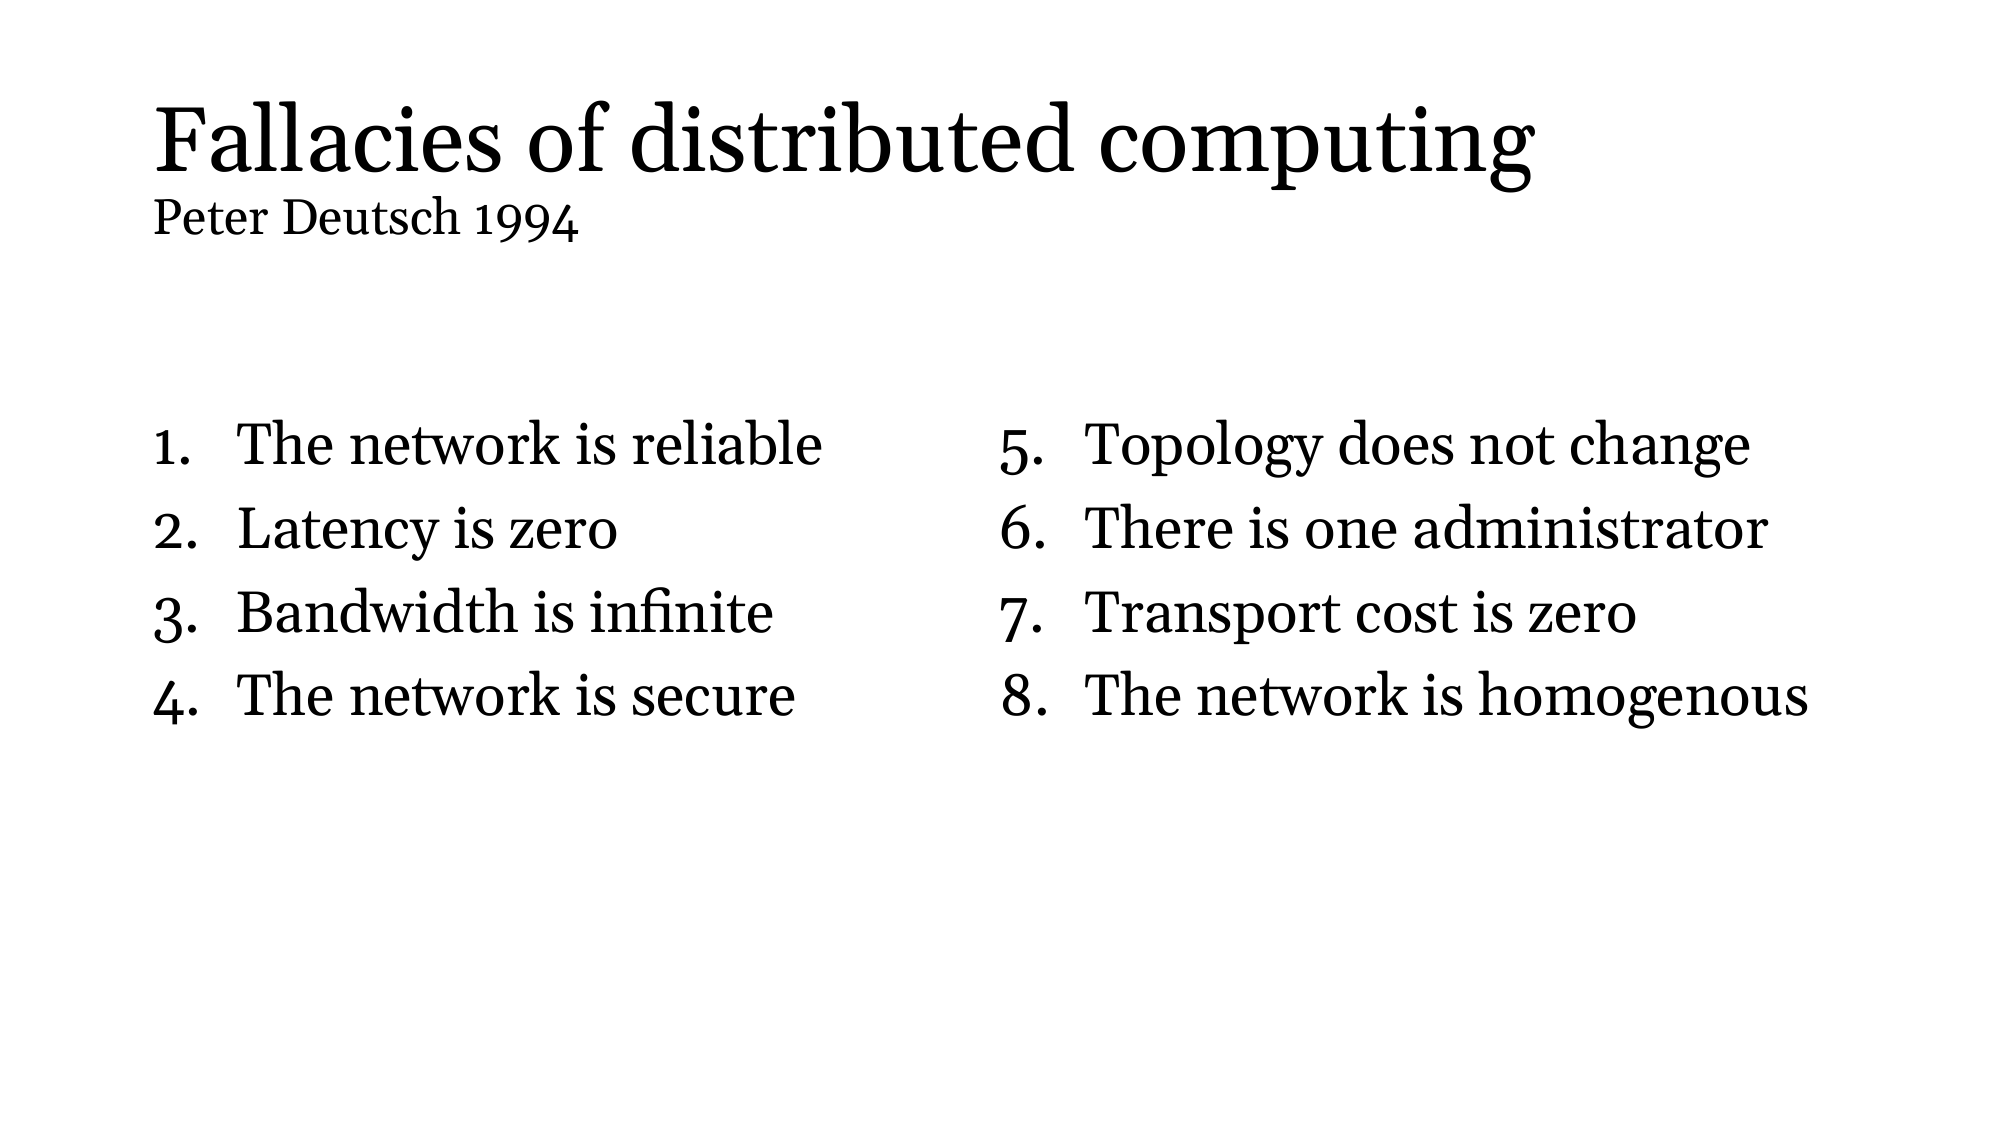

# Fallacies of distributed computing Peter Deutsch 1994
The network is reliable
Latency is zero
Bandwidth is infinite
The network is secure

Topology does not change
There is one administrator
Transport cost is zero
The network is homogenous